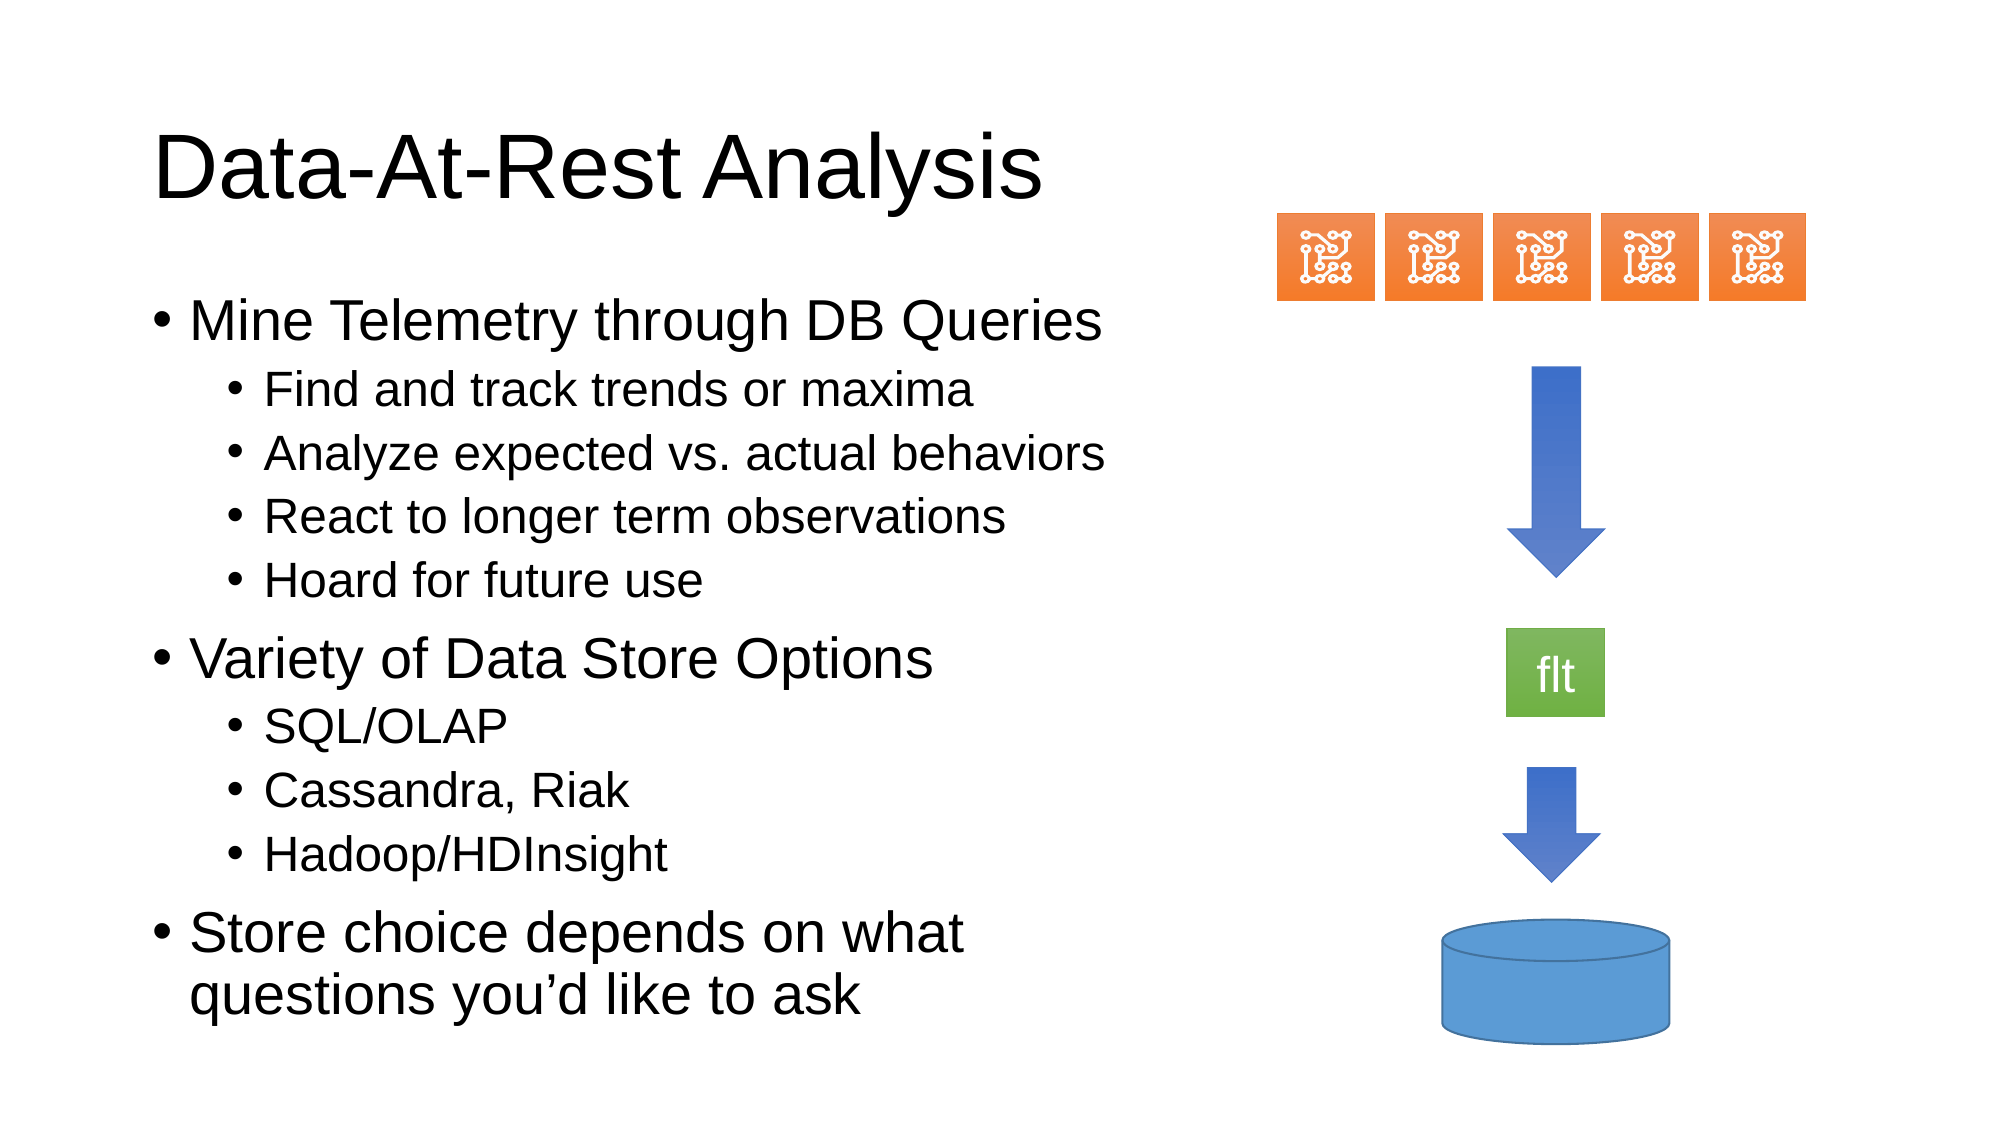

# Data-At-Rest Analysis

Mine Telemetry through DB Queries
Find and track trends or maxima
Analyze expected vs. actual behaviors
React to longer term observations
Hoard for future use
Variety of Data Store Options
SQL/OLAP
Cassandra, Riak
Hadoop/HDInsight
Store choice depends on what questions you’d like to ask

flt